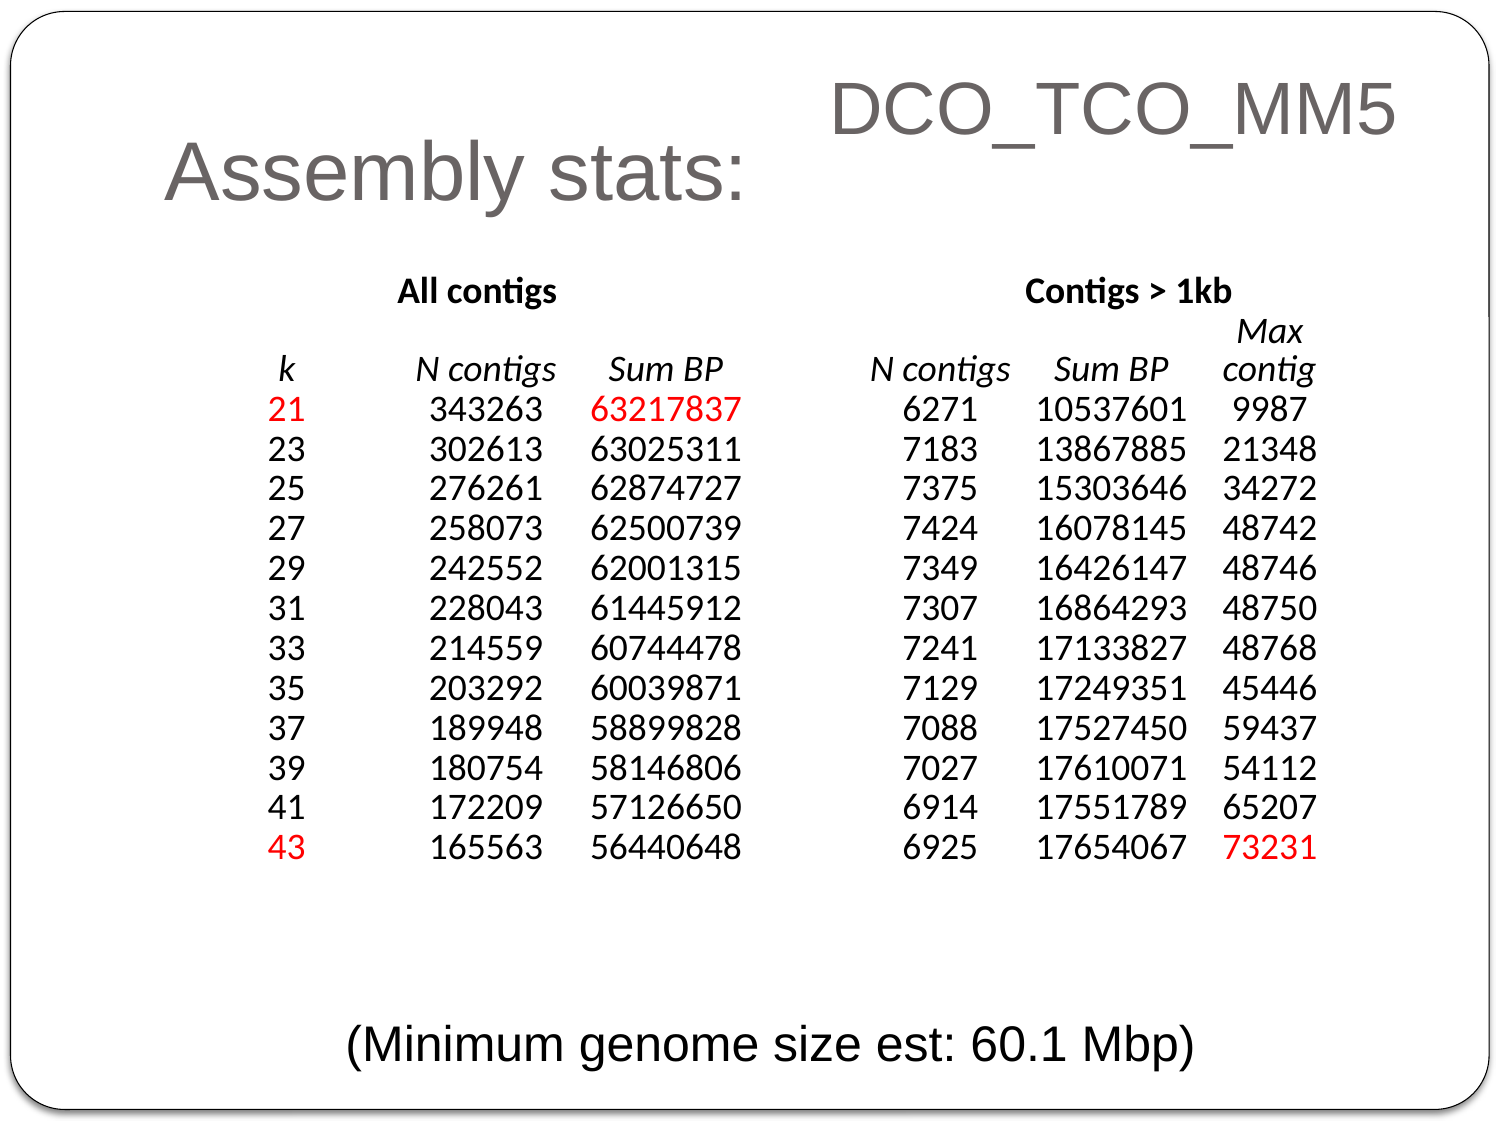

DCO_TCO_MM5
# Assembly stats:
|  | All contigs |  |  |  | Contigs > 1kb |  |
| --- | --- | --- | --- | --- | --- | --- |
| k | N contigs | Sum BP |  | N contigs | Sum BP | Max contig |
| 21 | 343263 | 63217837 |  | 6271 | 10537601 | 9987 |
| 23 | 302613 | 63025311 |  | 7183 | 13867885 | 21348 |
| 25 | 276261 | 62874727 |  | 7375 | 15303646 | 34272 |
| 27 | 258073 | 62500739 |  | 7424 | 16078145 | 48742 |
| 29 | 242552 | 62001315 |  | 7349 | 16426147 | 48746 |
| 31 | 228043 | 61445912 |  | 7307 | 16864293 | 48750 |
| 33 | 214559 | 60744478 |  | 7241 | 17133827 | 48768 |
| 35 | 203292 | 60039871 |  | 7129 | 17249351 | 45446 |
| 37 | 189948 | 58899828 |  | 7088 | 17527450 | 59437 |
| 39 | 180754 | 58146806 |  | 7027 | 17610071 | 54112 |
| 41 | 172209 | 57126650 |  | 6914 | 17551789 | 65207 |
| 43 | 165563 | 56440648 |  | 6925 | 17654067 | 73231 |
(Minimum genome size est: 60.1 Mbp)